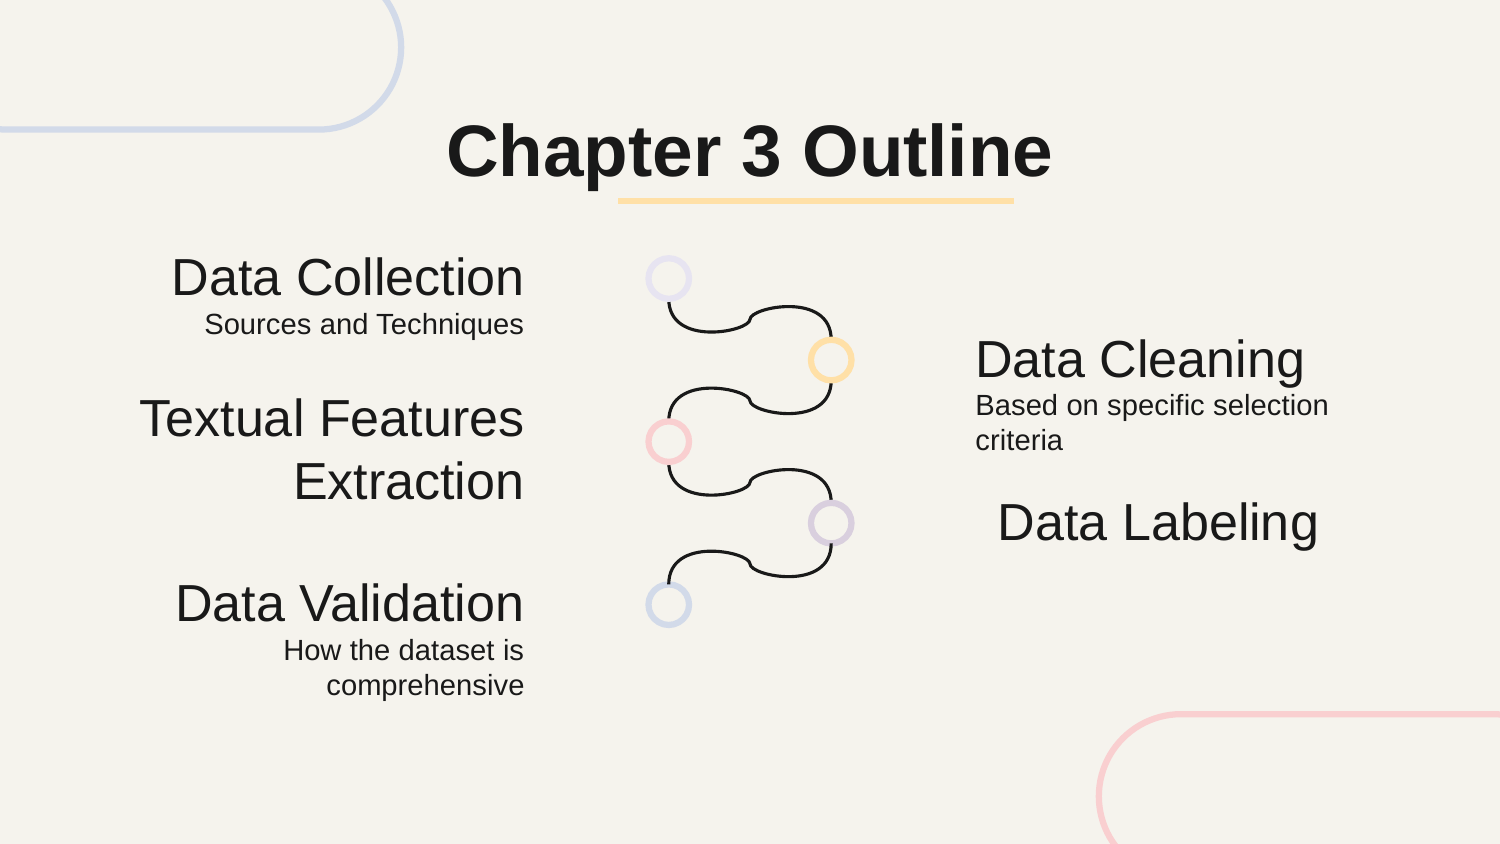

Chapter 3 Outline
# Data Collection

Sources and Techniques
Data Cleaning

Based on specific selection criteria

Textual Features Extraction
Data Labeling

Data Validation

How the dataset is comprehensive